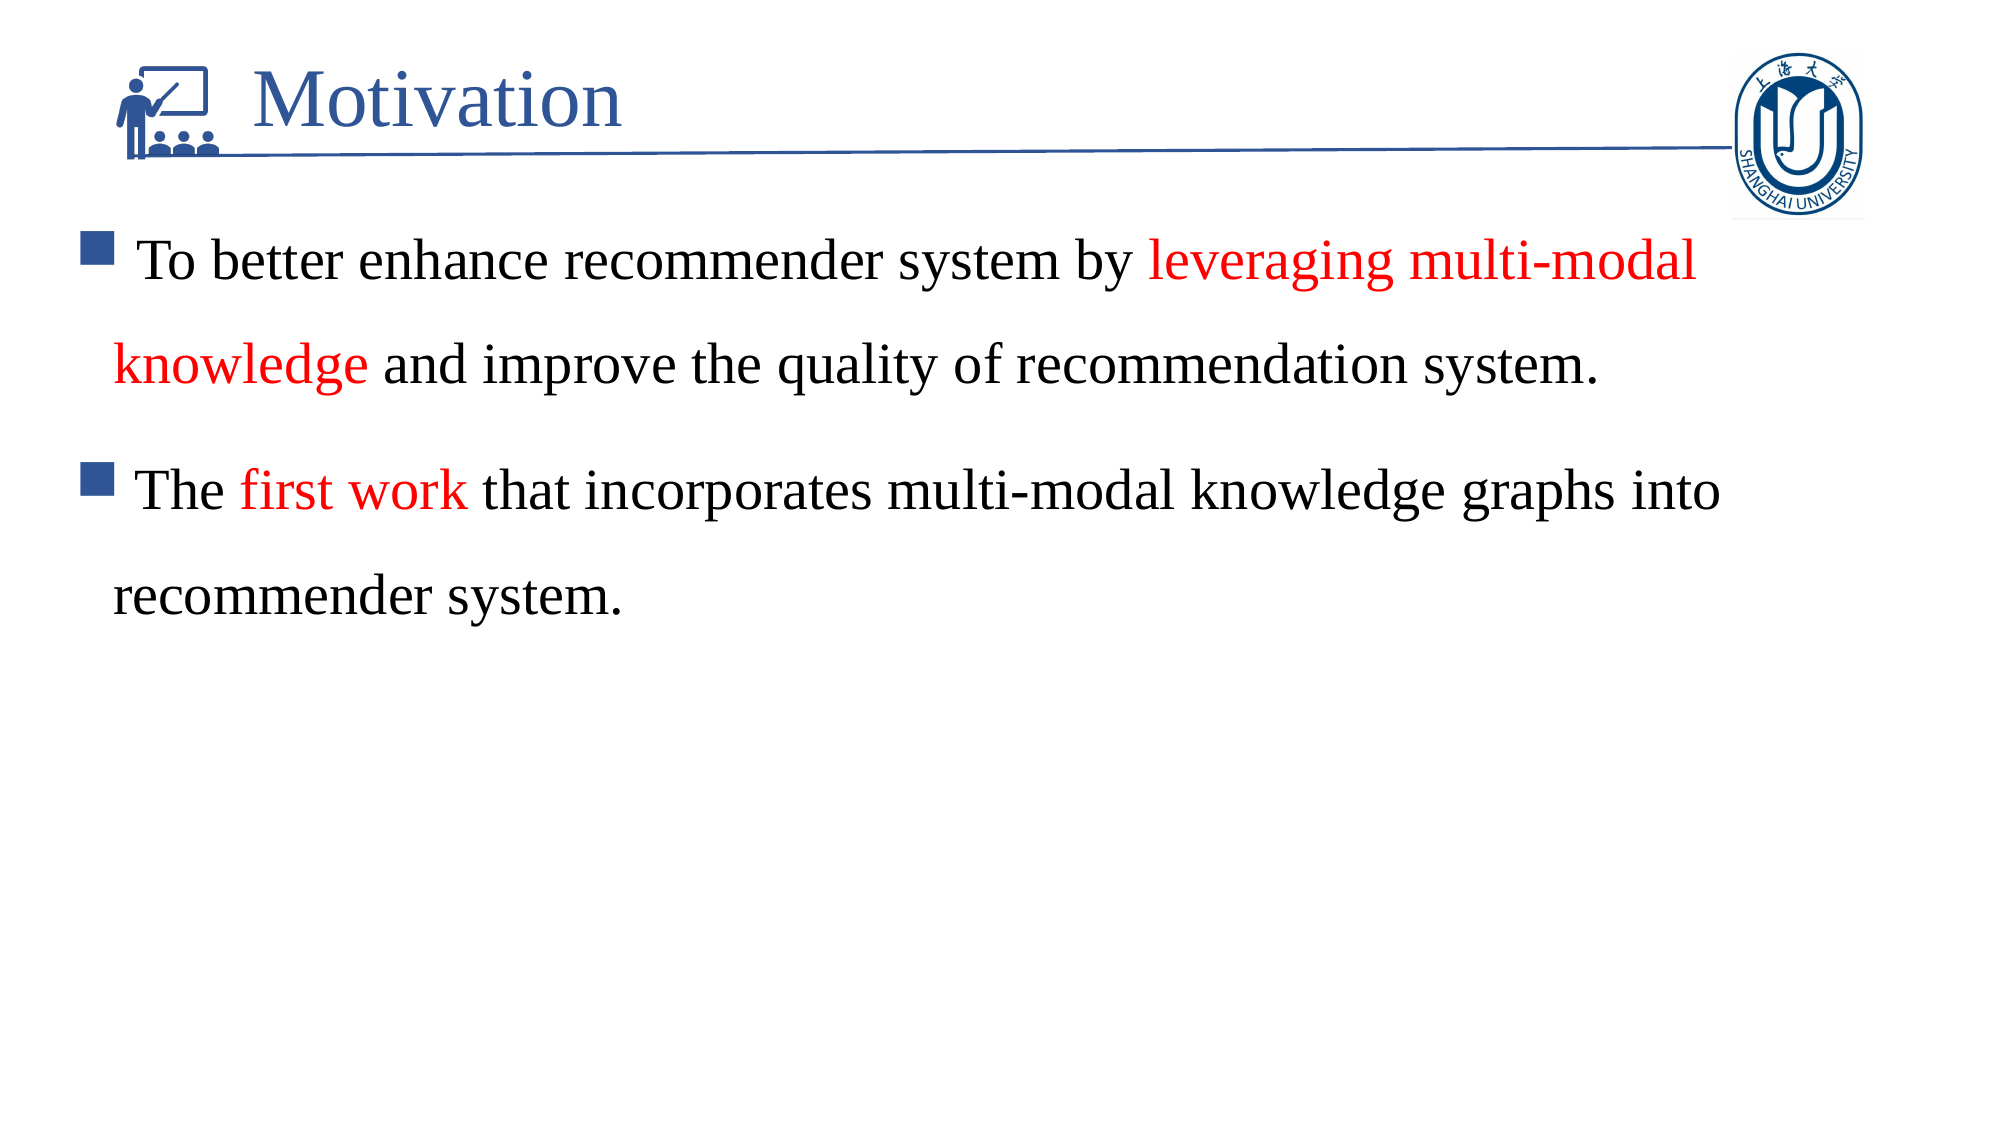

Motivation
 To better enhance recommender system by leveraging multi-modal knowledge and improve the quality of recommendation system.
 The first work that incorporates multi-modal knowledge graphs into recommender system.